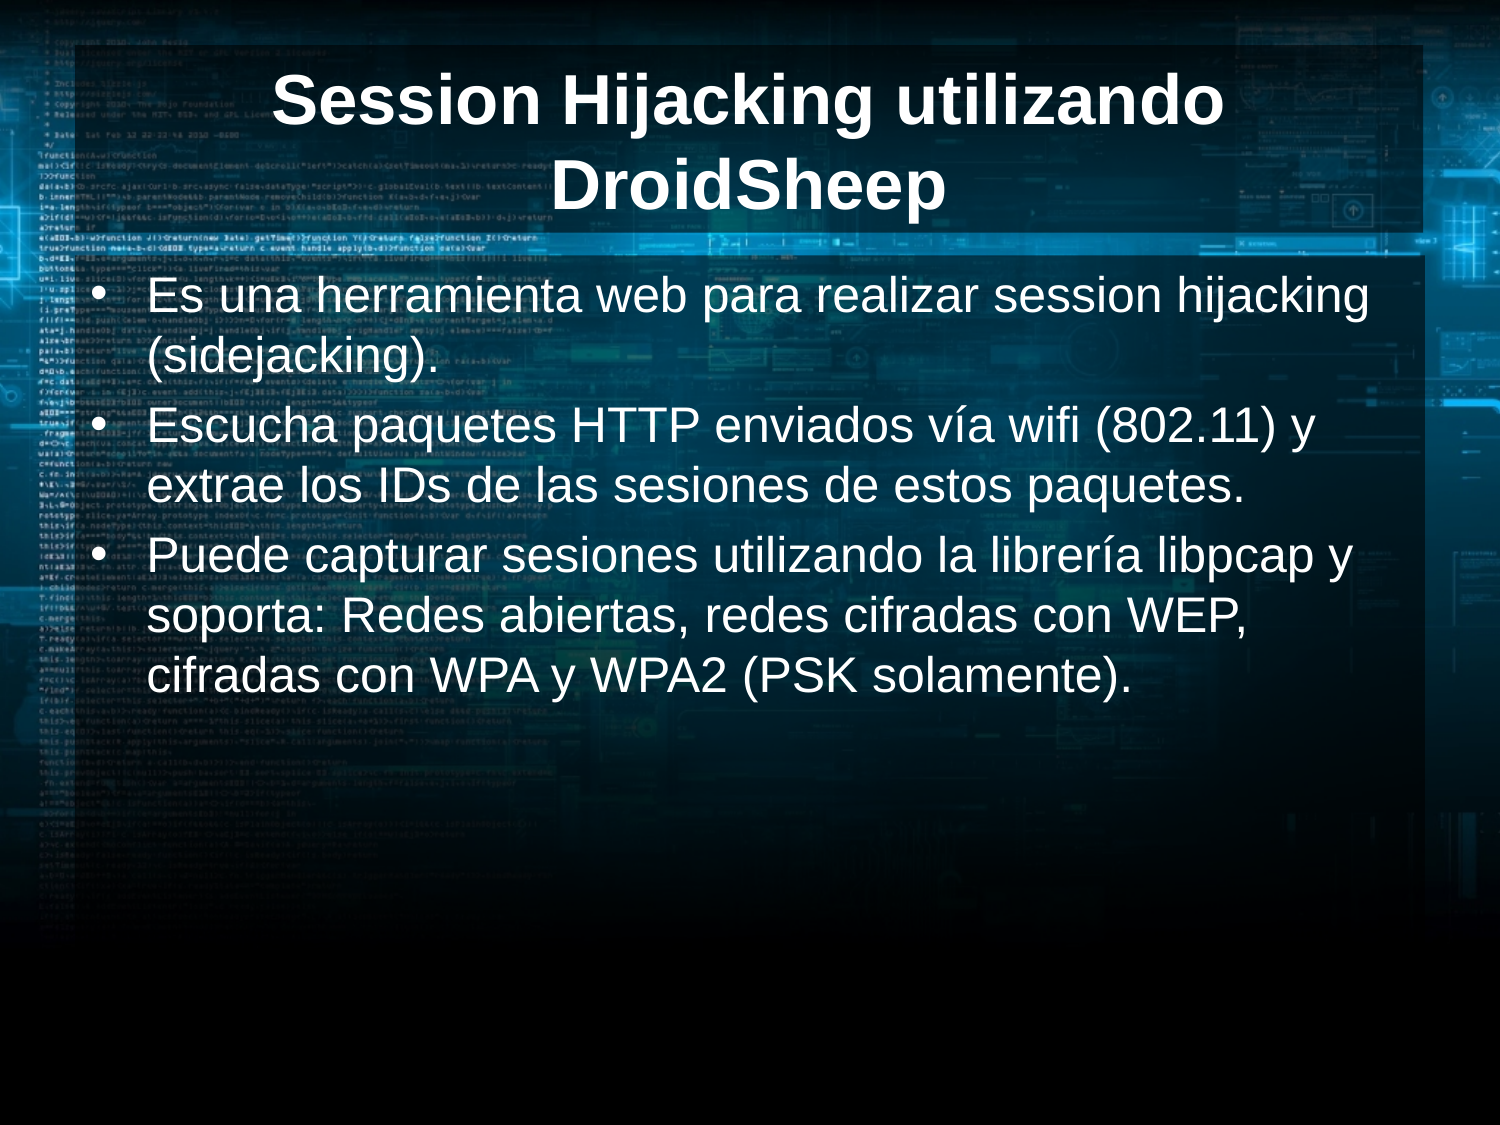

# Session Hijacking utilizando DroidSheep
Es una herramienta web para realizar session hijacking (sidejacking).
Escucha paquetes HTTP enviados vía wifi (802.11) y extrae los IDs de las sesiones de estos paquetes.
Puede capturar sesiones utilizando la librería libpcap y soporta: Redes abiertas, redes cifradas con WEP, cifradas con WPA y WPA2 (PSK solamente).